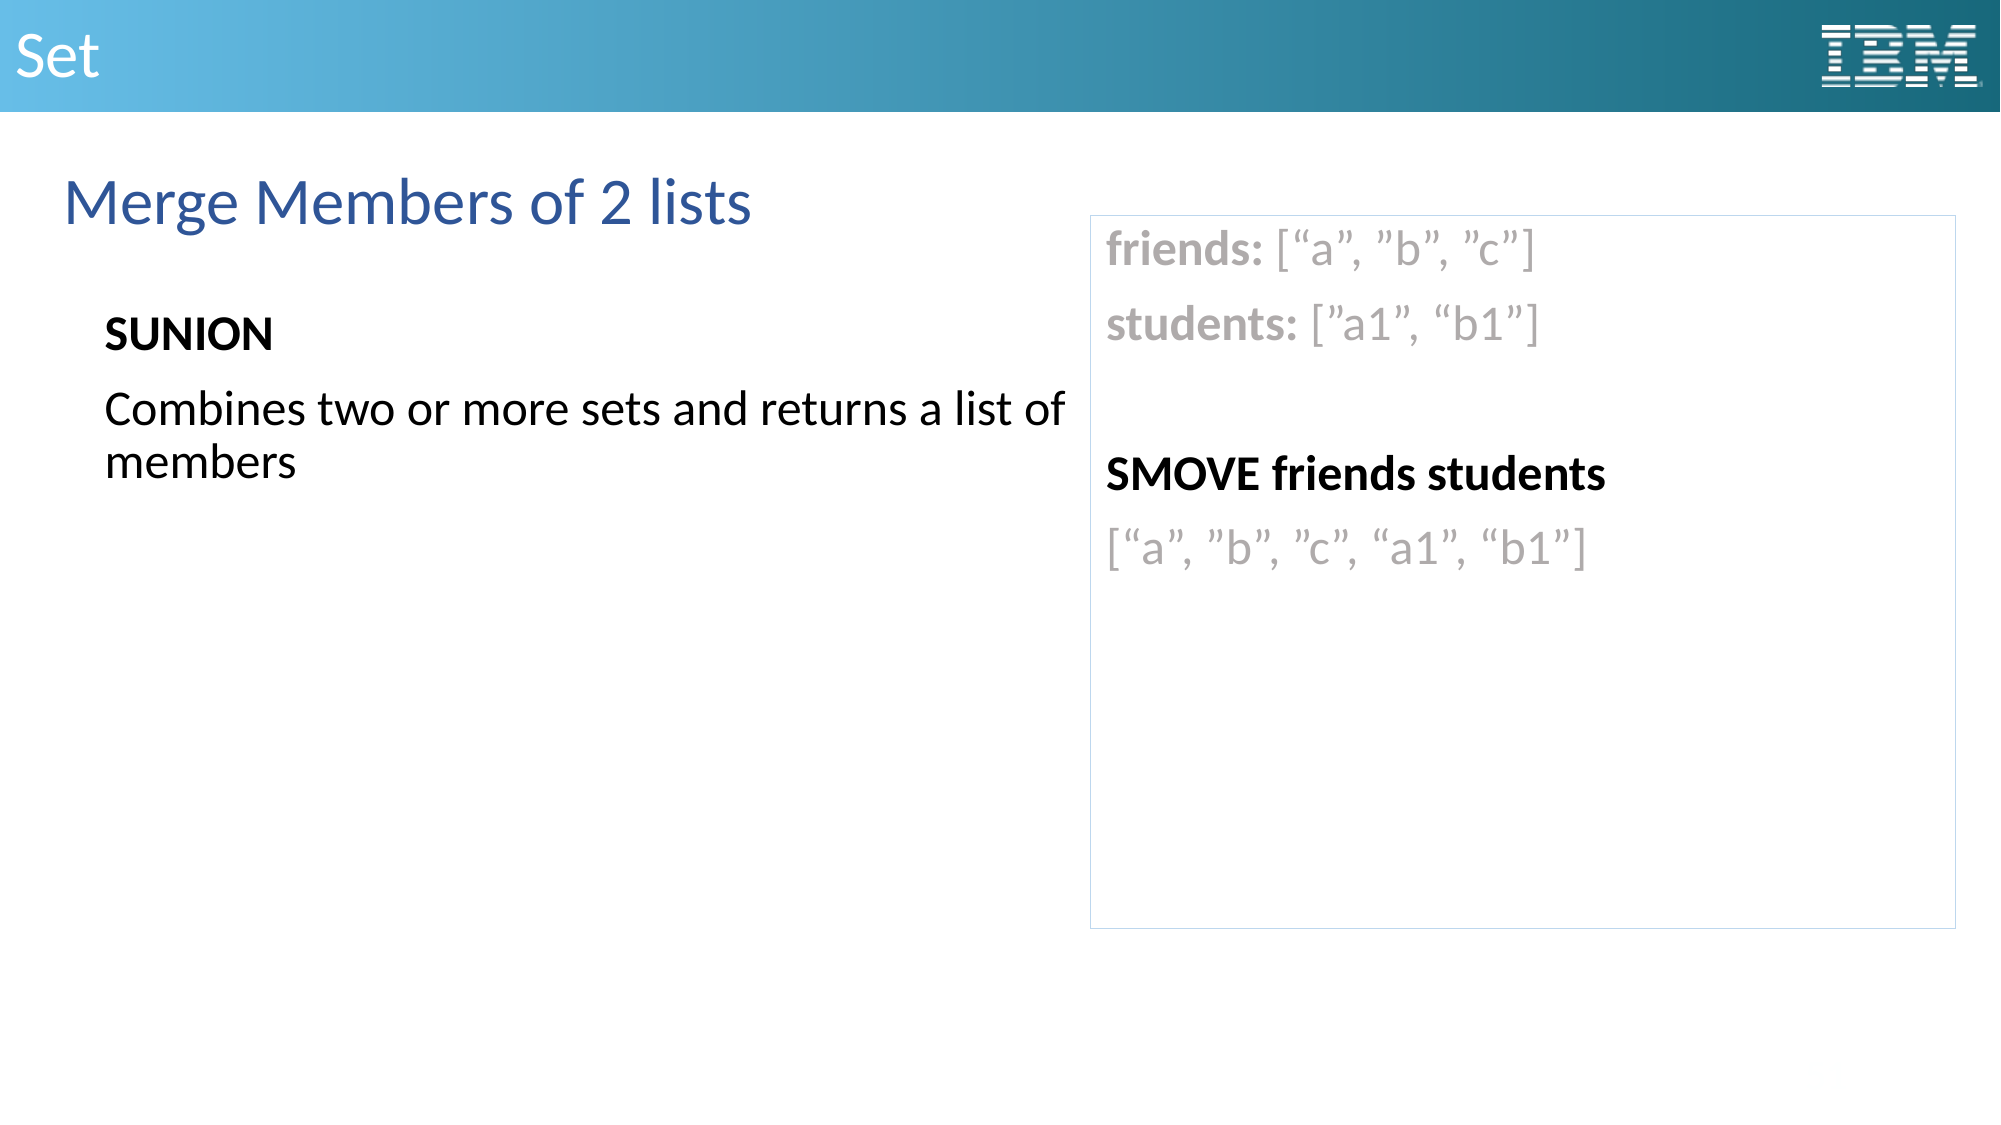

# Set
Merge Members of 2 lists
friends: [“a”, ”b”, ”c”]
students: [”a1”, “b1”]

SMOVE friends students
[“a”, ”b”, ”c”, “a1”, “b1”]
SUNION
Combines two or more sets and returns a list of members
51